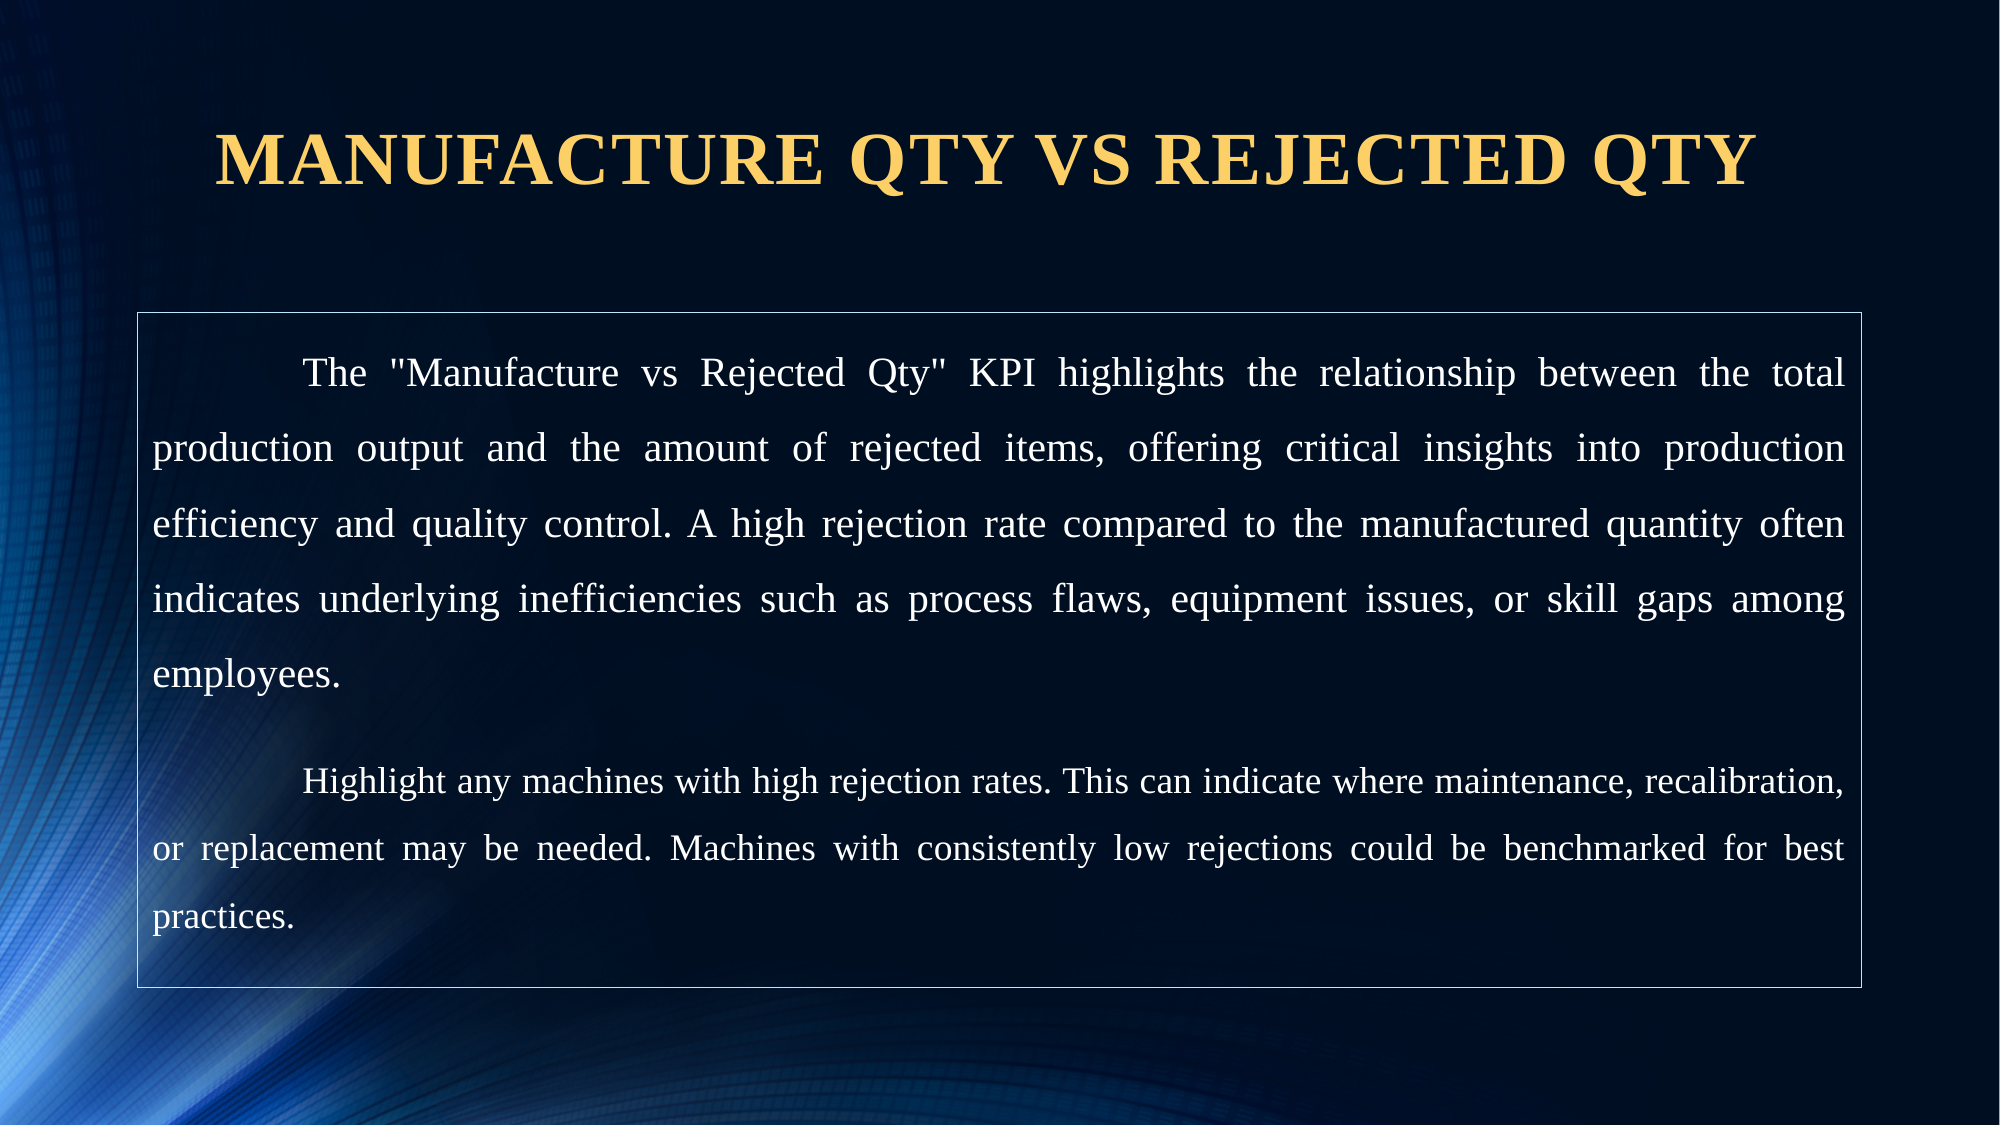

# MANUFACTURE QTY VS REJECTED QTY
	The "Manufacture vs Rejected Qty" KPI highlights the relationship between the total production output and the amount of rejected items, offering critical insights into production efficiency and quality control. A high rejection rate compared to the manufactured quantity often indicates underlying inefficiencies such as process flaws, equipment issues, or skill gaps among employees.
	Highlight any machines with high rejection rates. This can indicate where maintenance, recalibration, or replacement may be needed. Machines with consistently low rejections could be benchmarked for best practices.